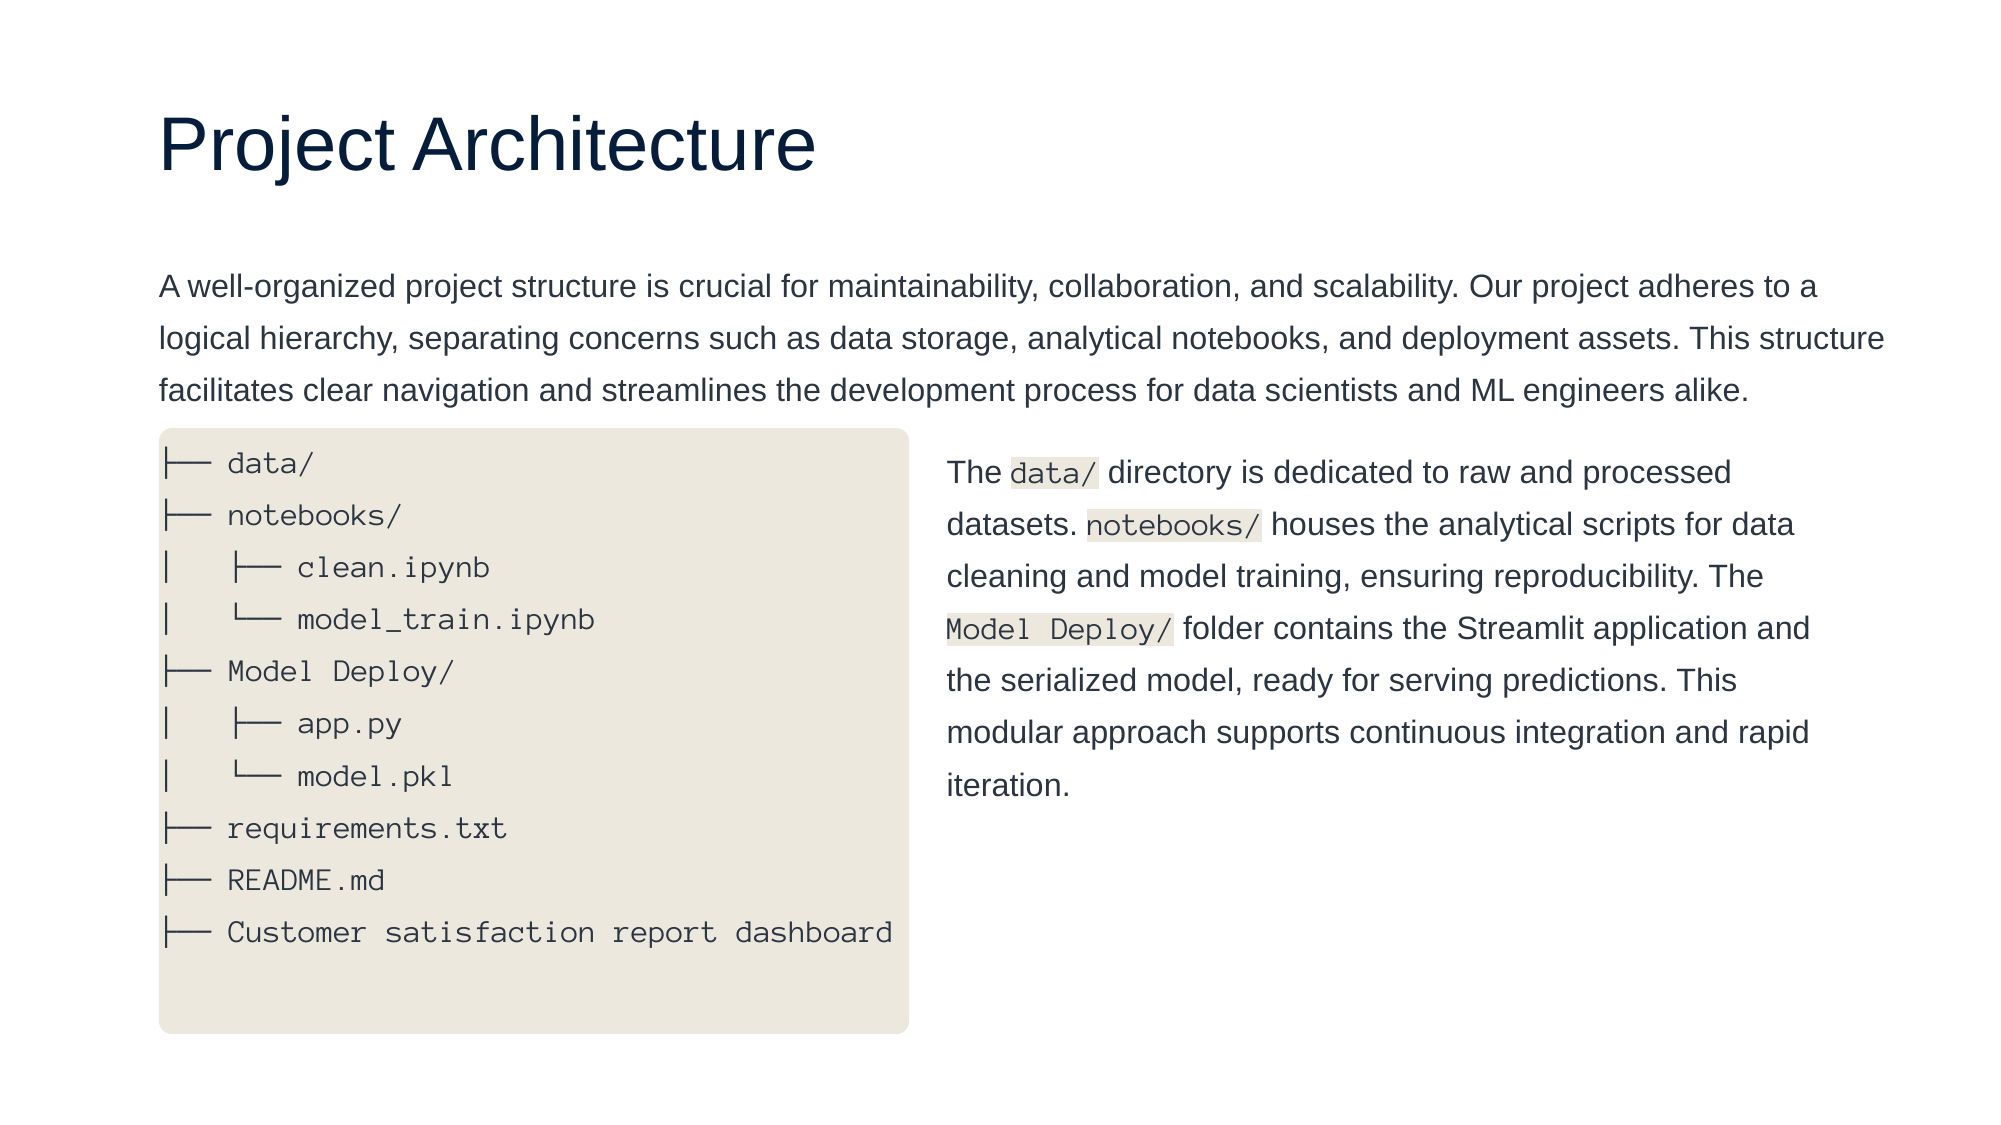

Project Architecture
A well-organized project structure is crucial for maintainability, collaboration, and scalability. Our project adheres to a logical hierarchy, separating concerns such as data storage, analytical notebooks, and deployment assets. This structure facilitates clear navigation and streamlines the development process for data scientists and ML engineers alike.

├── data/
├── notebooks/
│   ├── clean.ipynb
│   └── model_train.ipynb
├── Model Deploy/
│   ├── app.py
│   └── model.pkl
├── requirements.txt
├── README.md
├── Customer satisfaction report dashboard
The data/ directory is dedicated to raw and processed datasets. notebooks/ houses the analytical scripts for data cleaning and model training, ensuring reproducibility. The Model Deploy/ folder contains the Streamlit application and the serialized model, ready for serving predictions. This modular approach supports continuous integration and rapid iteration.